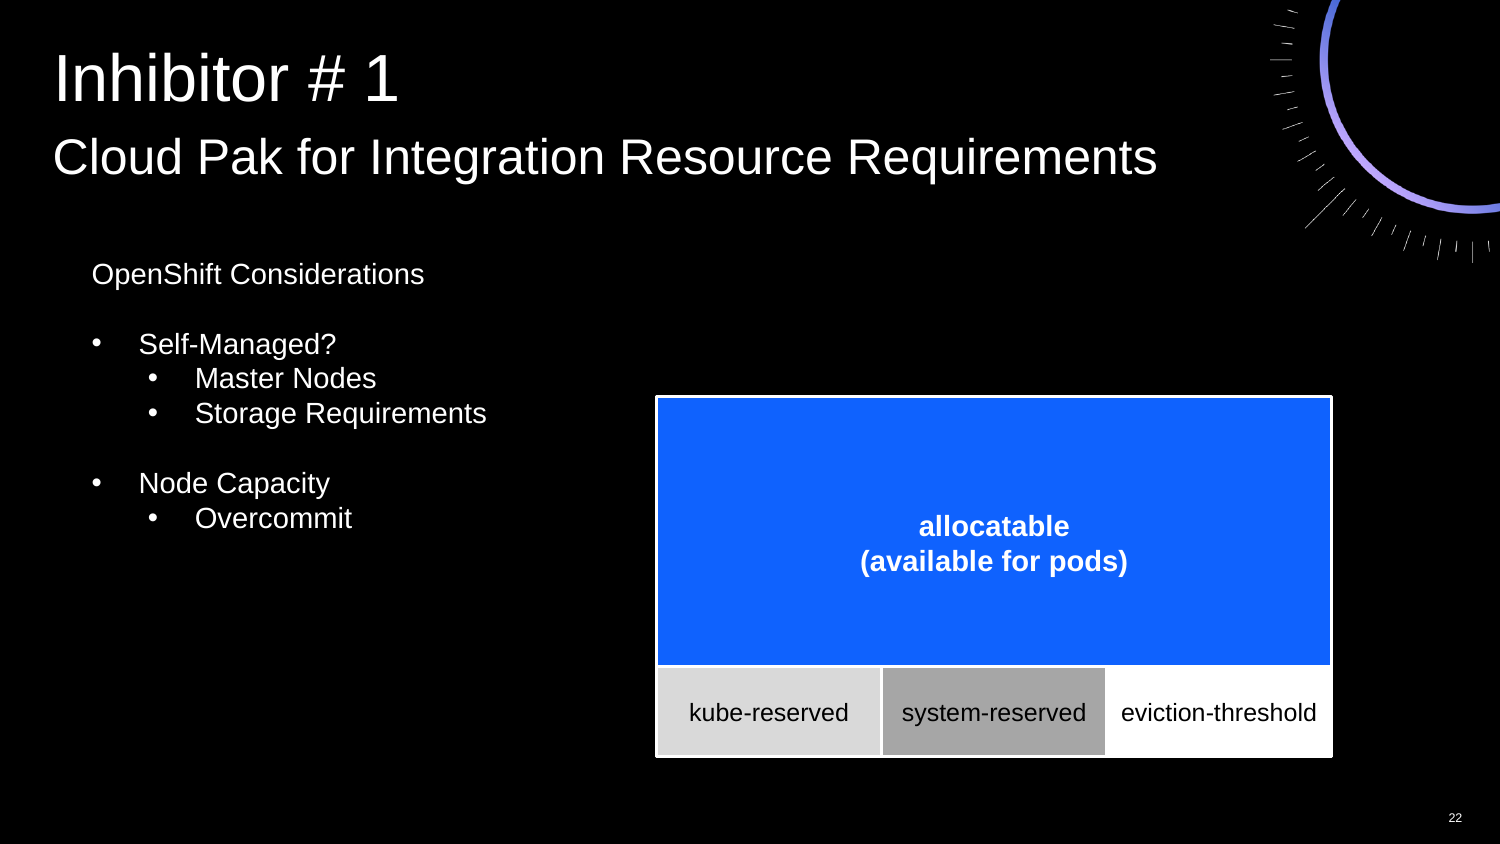

# Inhibitor # 1
Cloud Pak for Integration Resource Requirements
OpenShift Considerations

Self-Managed?
Master Nodes
Storage Requirements

Node Capacity
Overcommit

allocatable
(available for pods)
kube-reserved
system-reserved
eviction-threshold
22